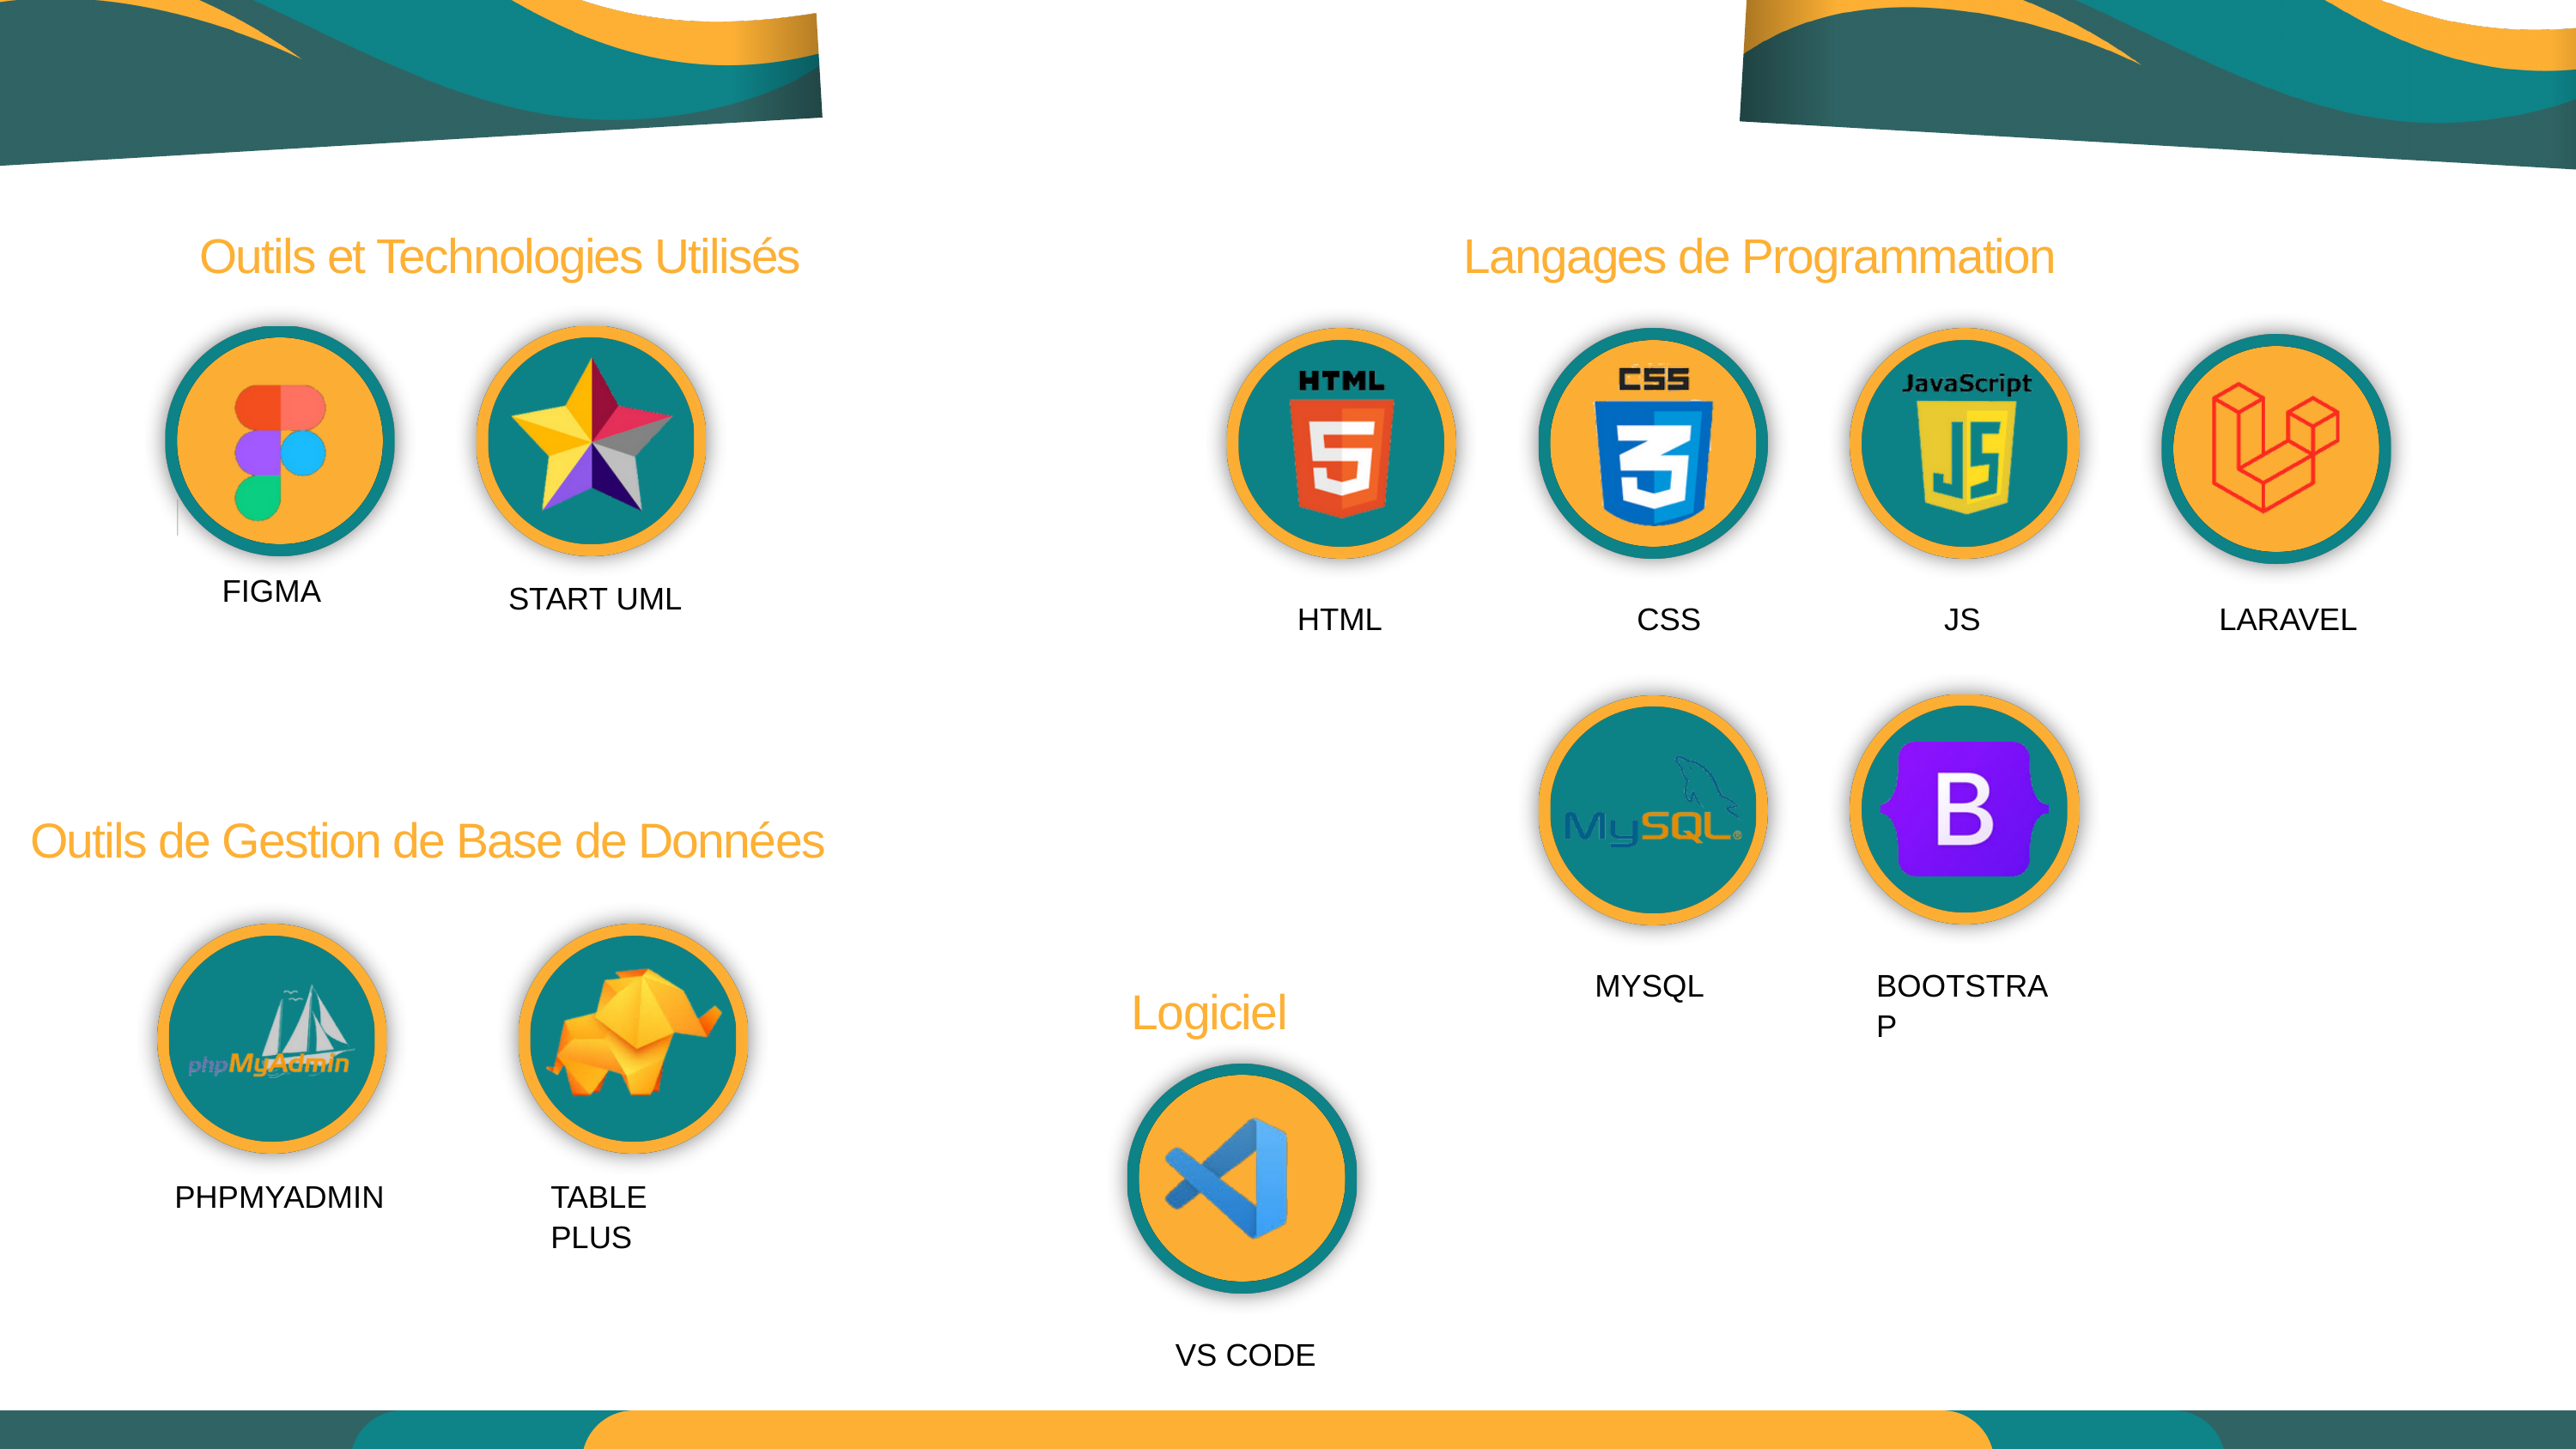

Langages de Programmation
Outils et Technologies Utilisés

FIGMA
START UML
HTML
CSS
JS
LARAVEL

Outils de Gestion de Base de Données

PHPMYADMIN
TABLE PLUS
MYSQL
BOOTSTRAP
Logiciel

VS CODE